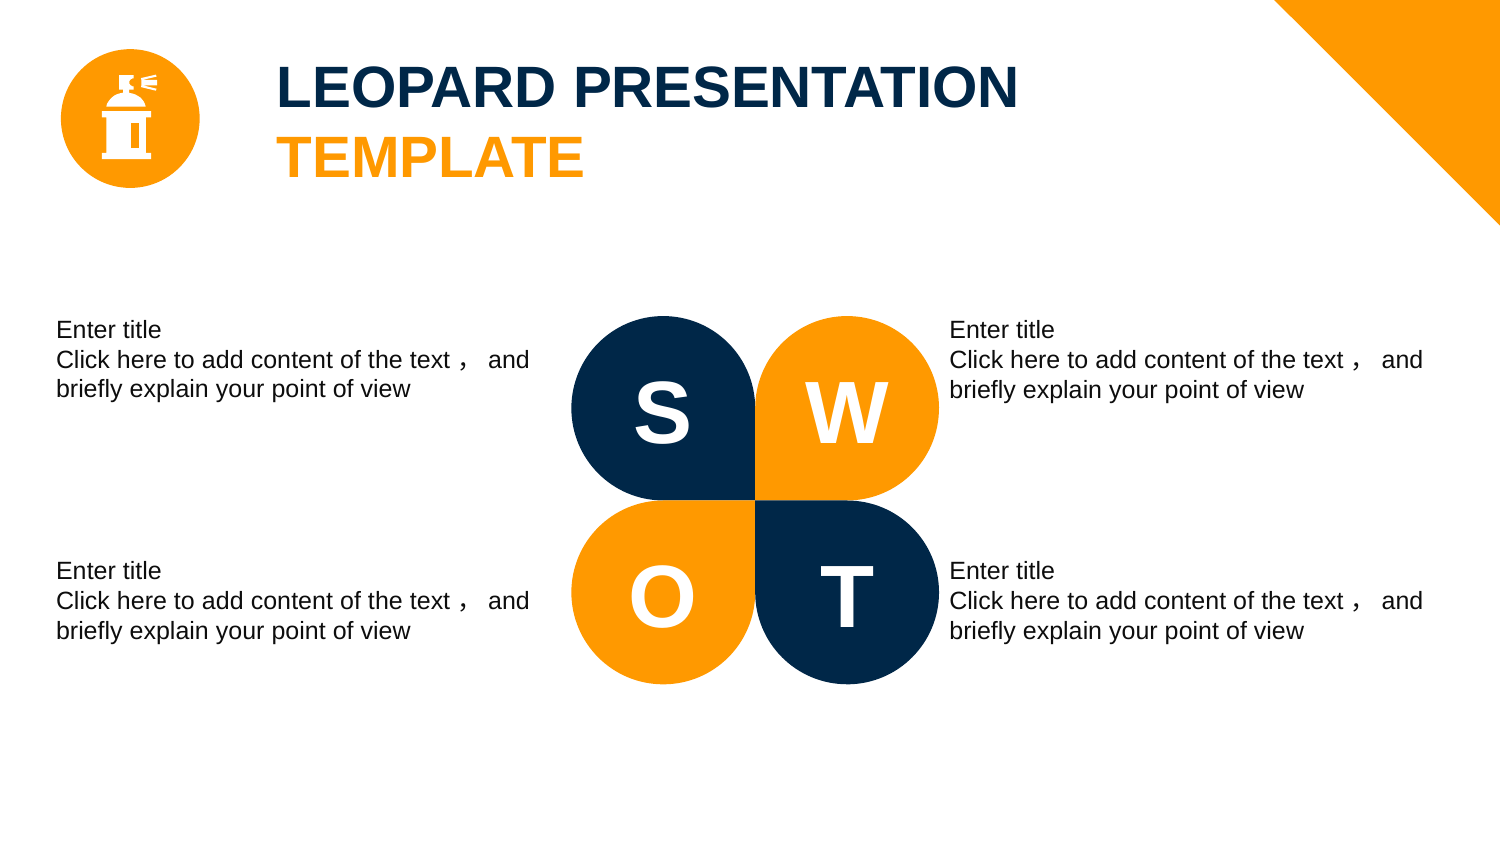

LEOPARD PRESENTATION  TEMPLATE

Enter title
Click here to add content of the text，and briefly explain your point of view

Enter title
Click here to add content of the text，and briefly explain your point of view

S
W
O
T
Enter title
Click here to add content of the text，and briefly explain your point of view

Enter title
Click here to add content of the text，and briefly explain your point of view